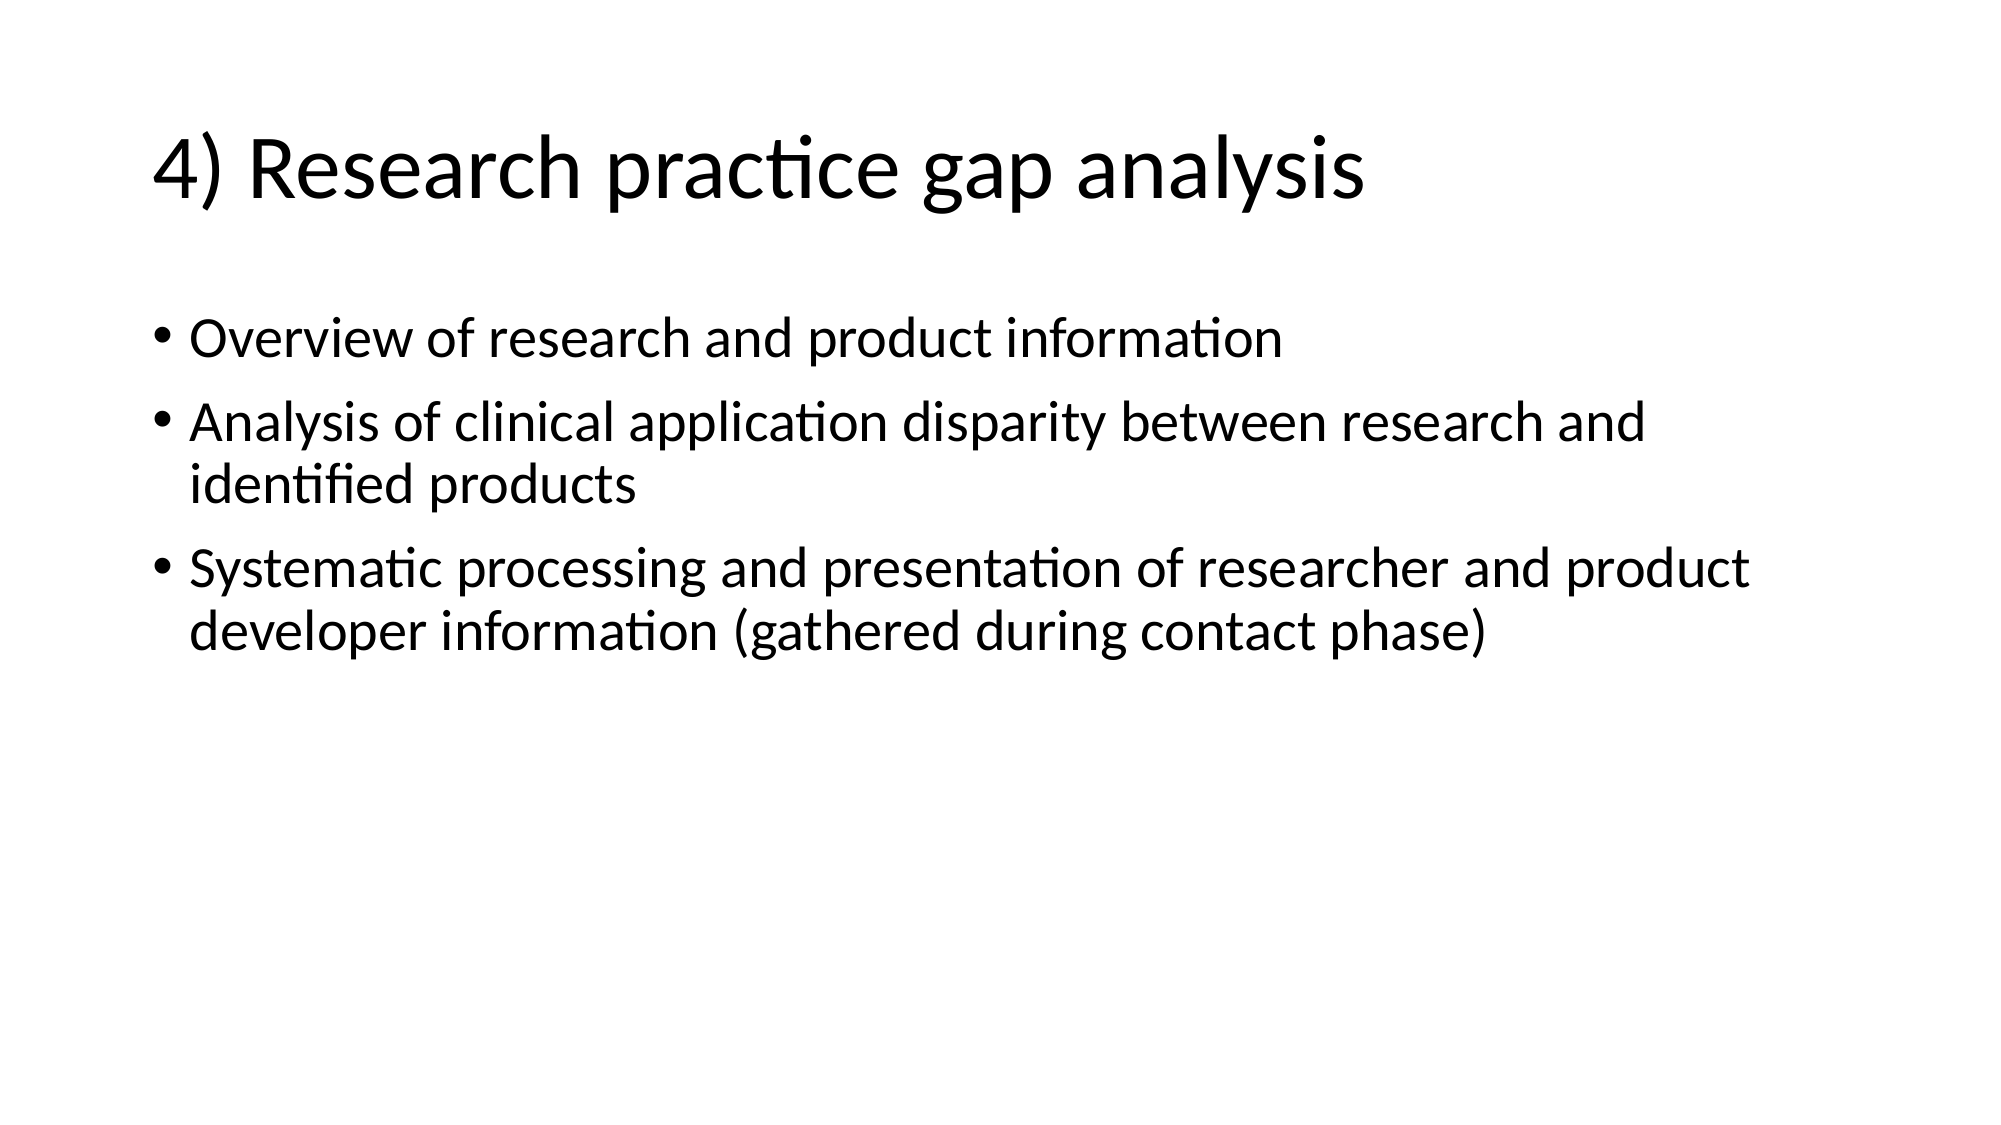

# 4) Research practice gap analysis
Overview of research and product information
Analysis of clinical application disparity between research and identified products
Systematic processing and presentation of researcher and product developer information (gathered during contact phase)